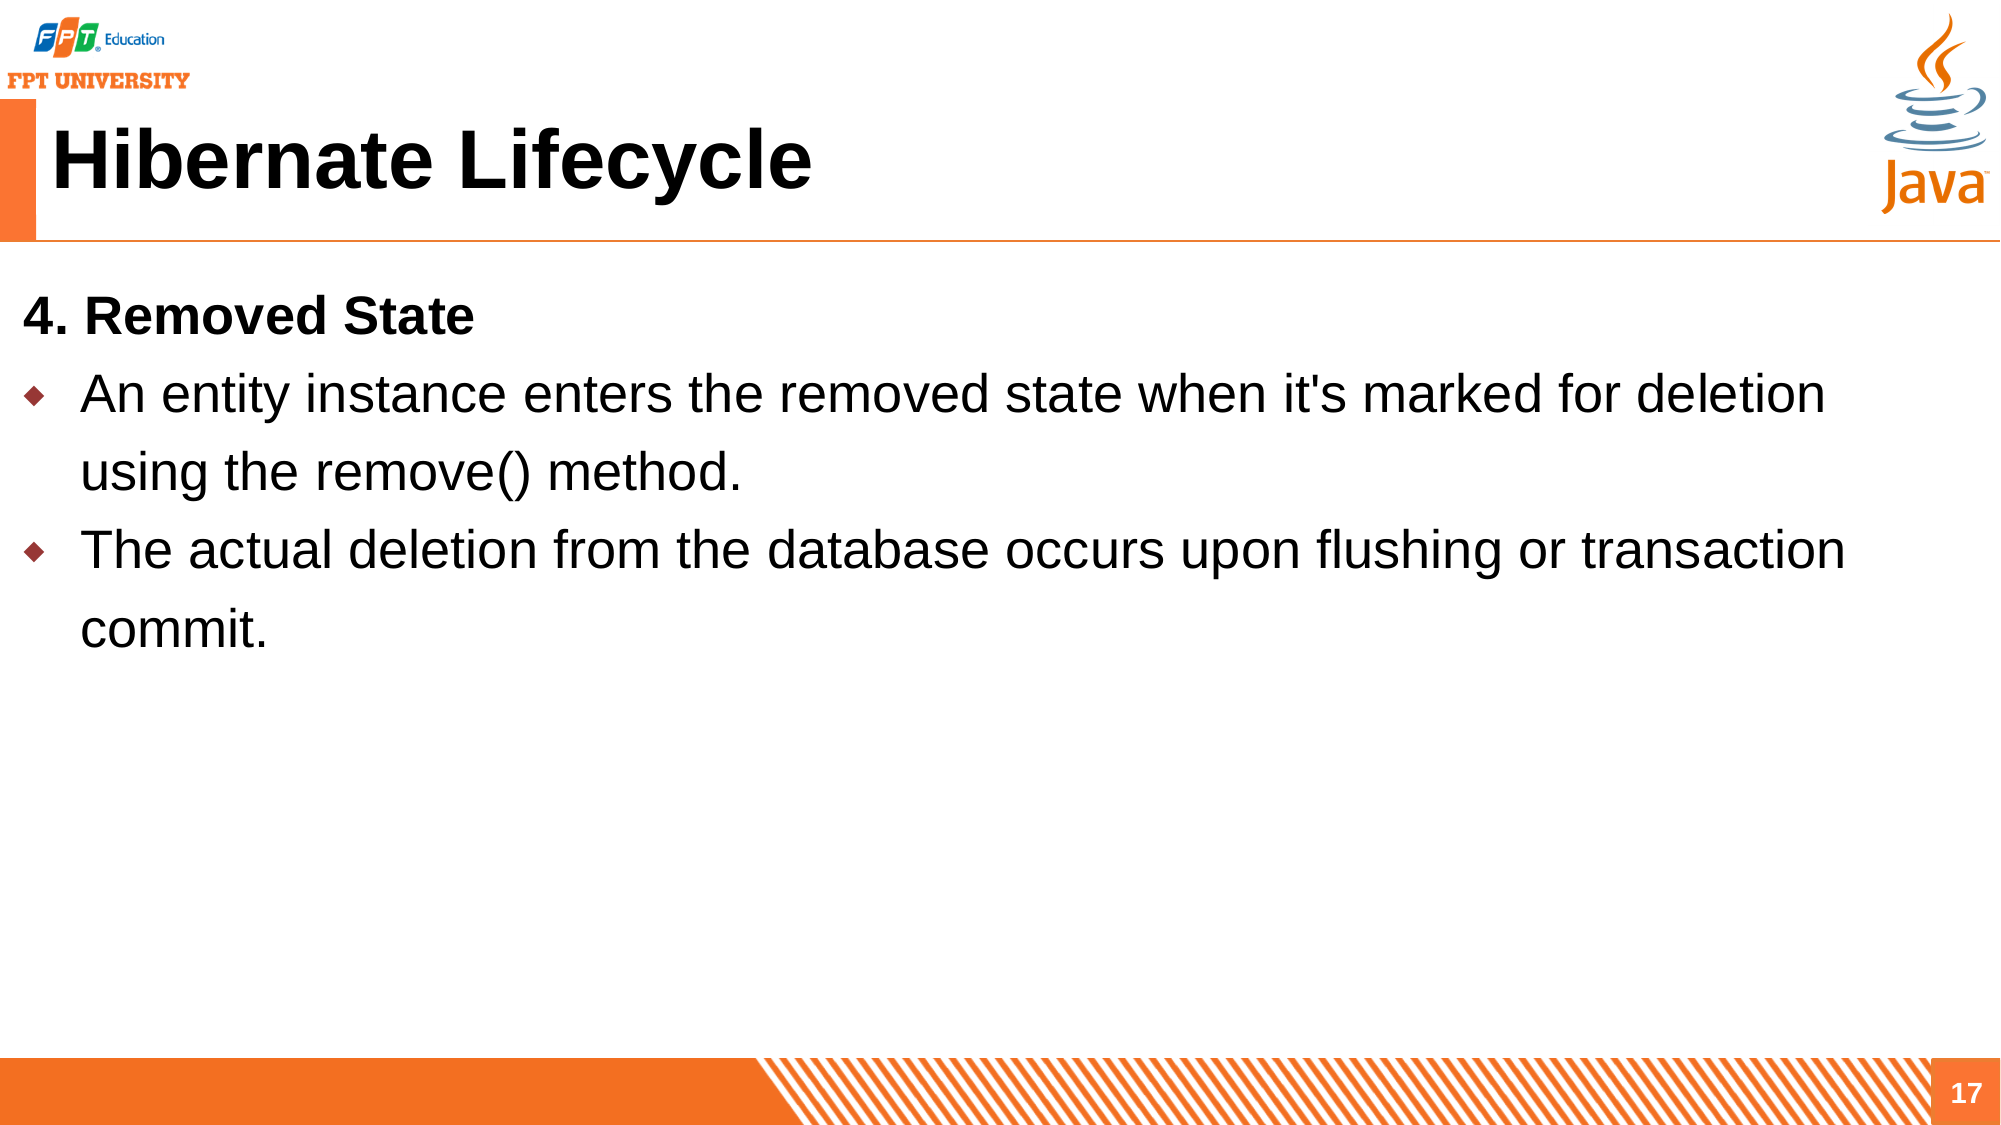

# Hibernate Lifecycle
4. Removed State
An entity instance enters the removed state when it's marked for deletion using the remove() method.
The actual deletion from the database occurs upon flushing or transaction 
commit.

17